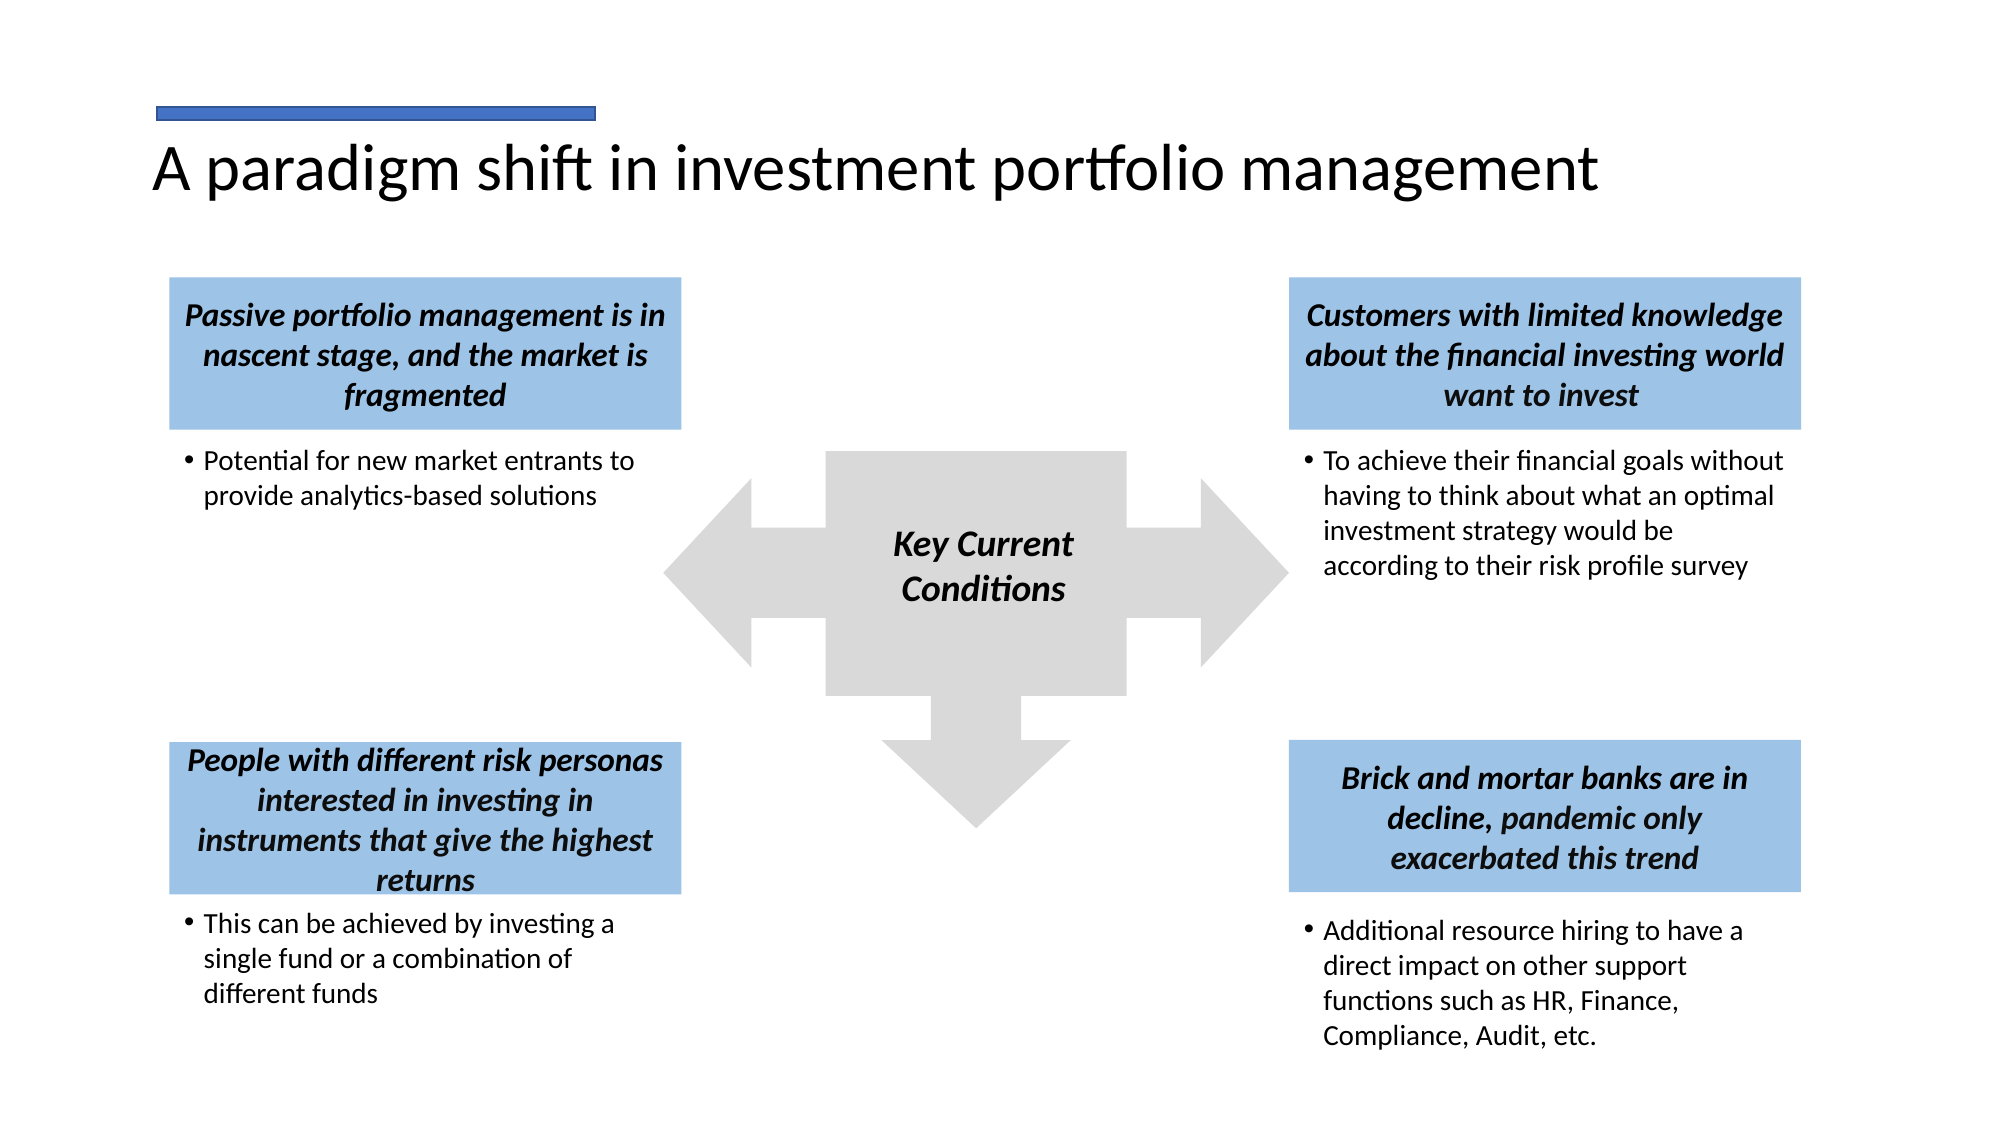

# A paradigm shift in investment portfolio management

Passive portfolio management is in nascent stage, and the market is fragmented
Customers with limited knowledge about the financial investing world want to invest

Potential for new market entrants to provide analytics-based solutions
To achieve their financial goals without having to think about what an optimal investment strategy would be according to their risk profile survey
Key Current Conditions
Brick and mortar banks are in decline, pandemic only exacerbated this trend
People with different risk personas interested in investing in instruments that give the highest returns
This can be achieved by investing a single fund or a combination of different funds
Additional resource hiring to have a direct impact on other support functions such as HR, Finance, Compliance, Audit, etc.